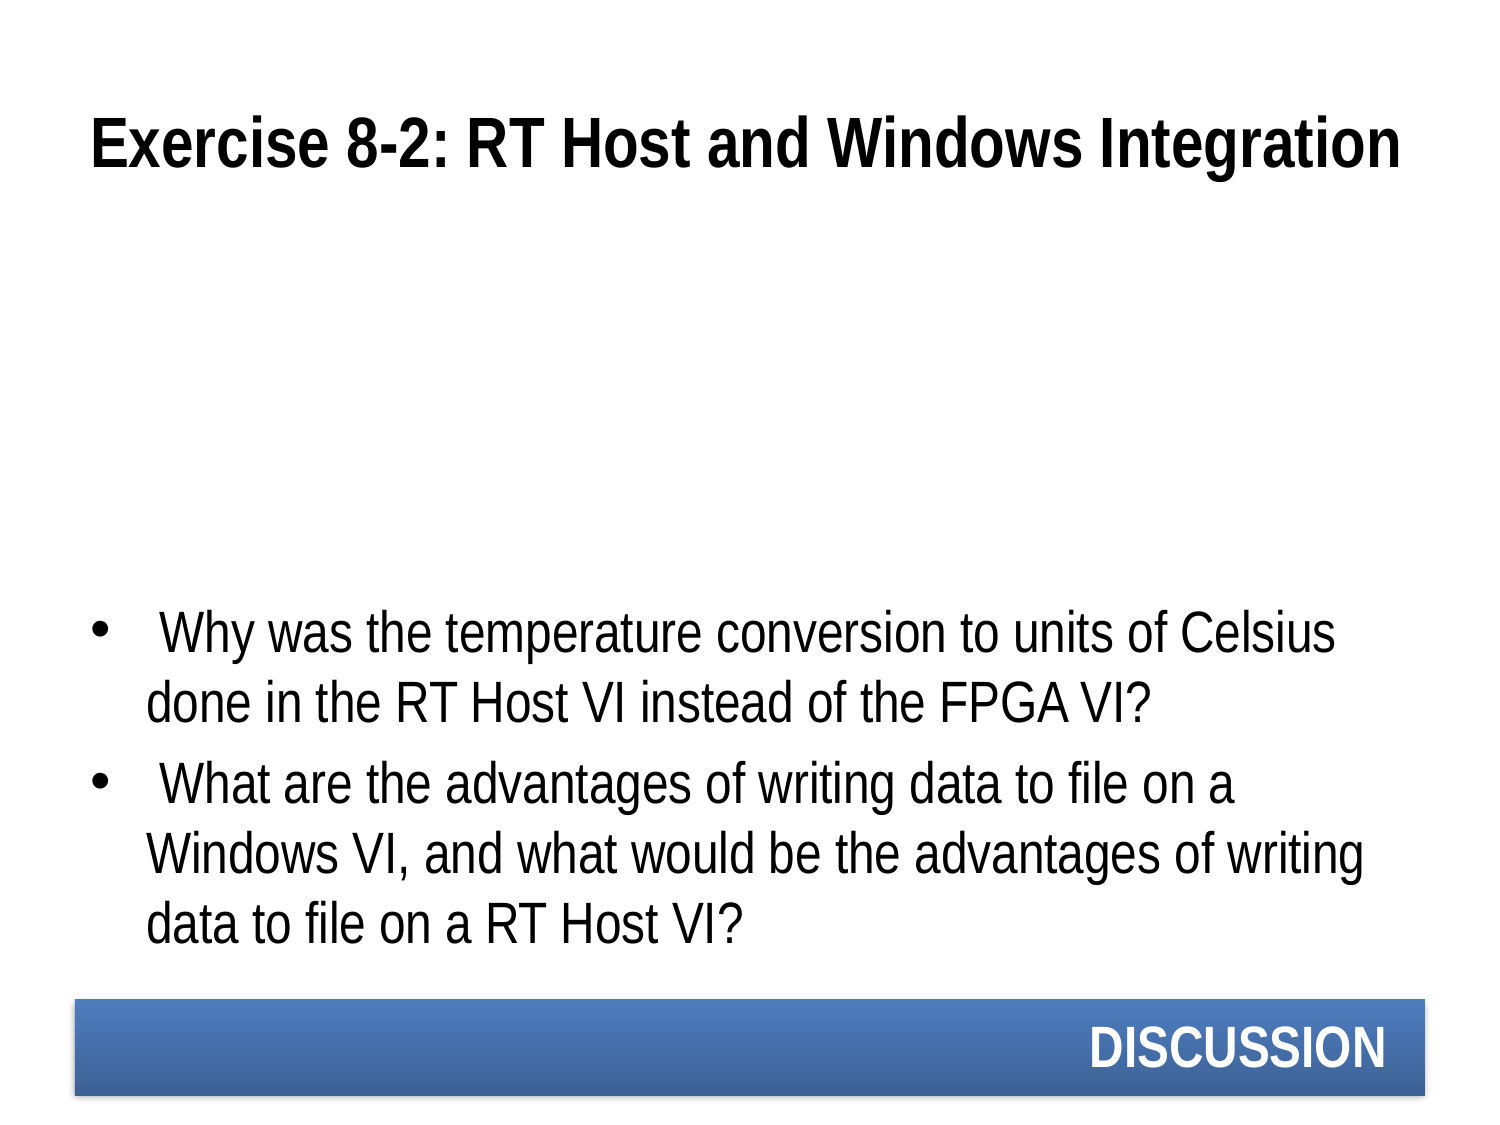

# Exercise 8-2: RT Host and Windows Integration
 Why was the temperature conversion to units of Celsius done in the RT Host VI instead of the FPGA VI?
 What are the advantages of writing data to file on a Windows VI, and what would be the advantages of writing data to file on a RT Host VI?